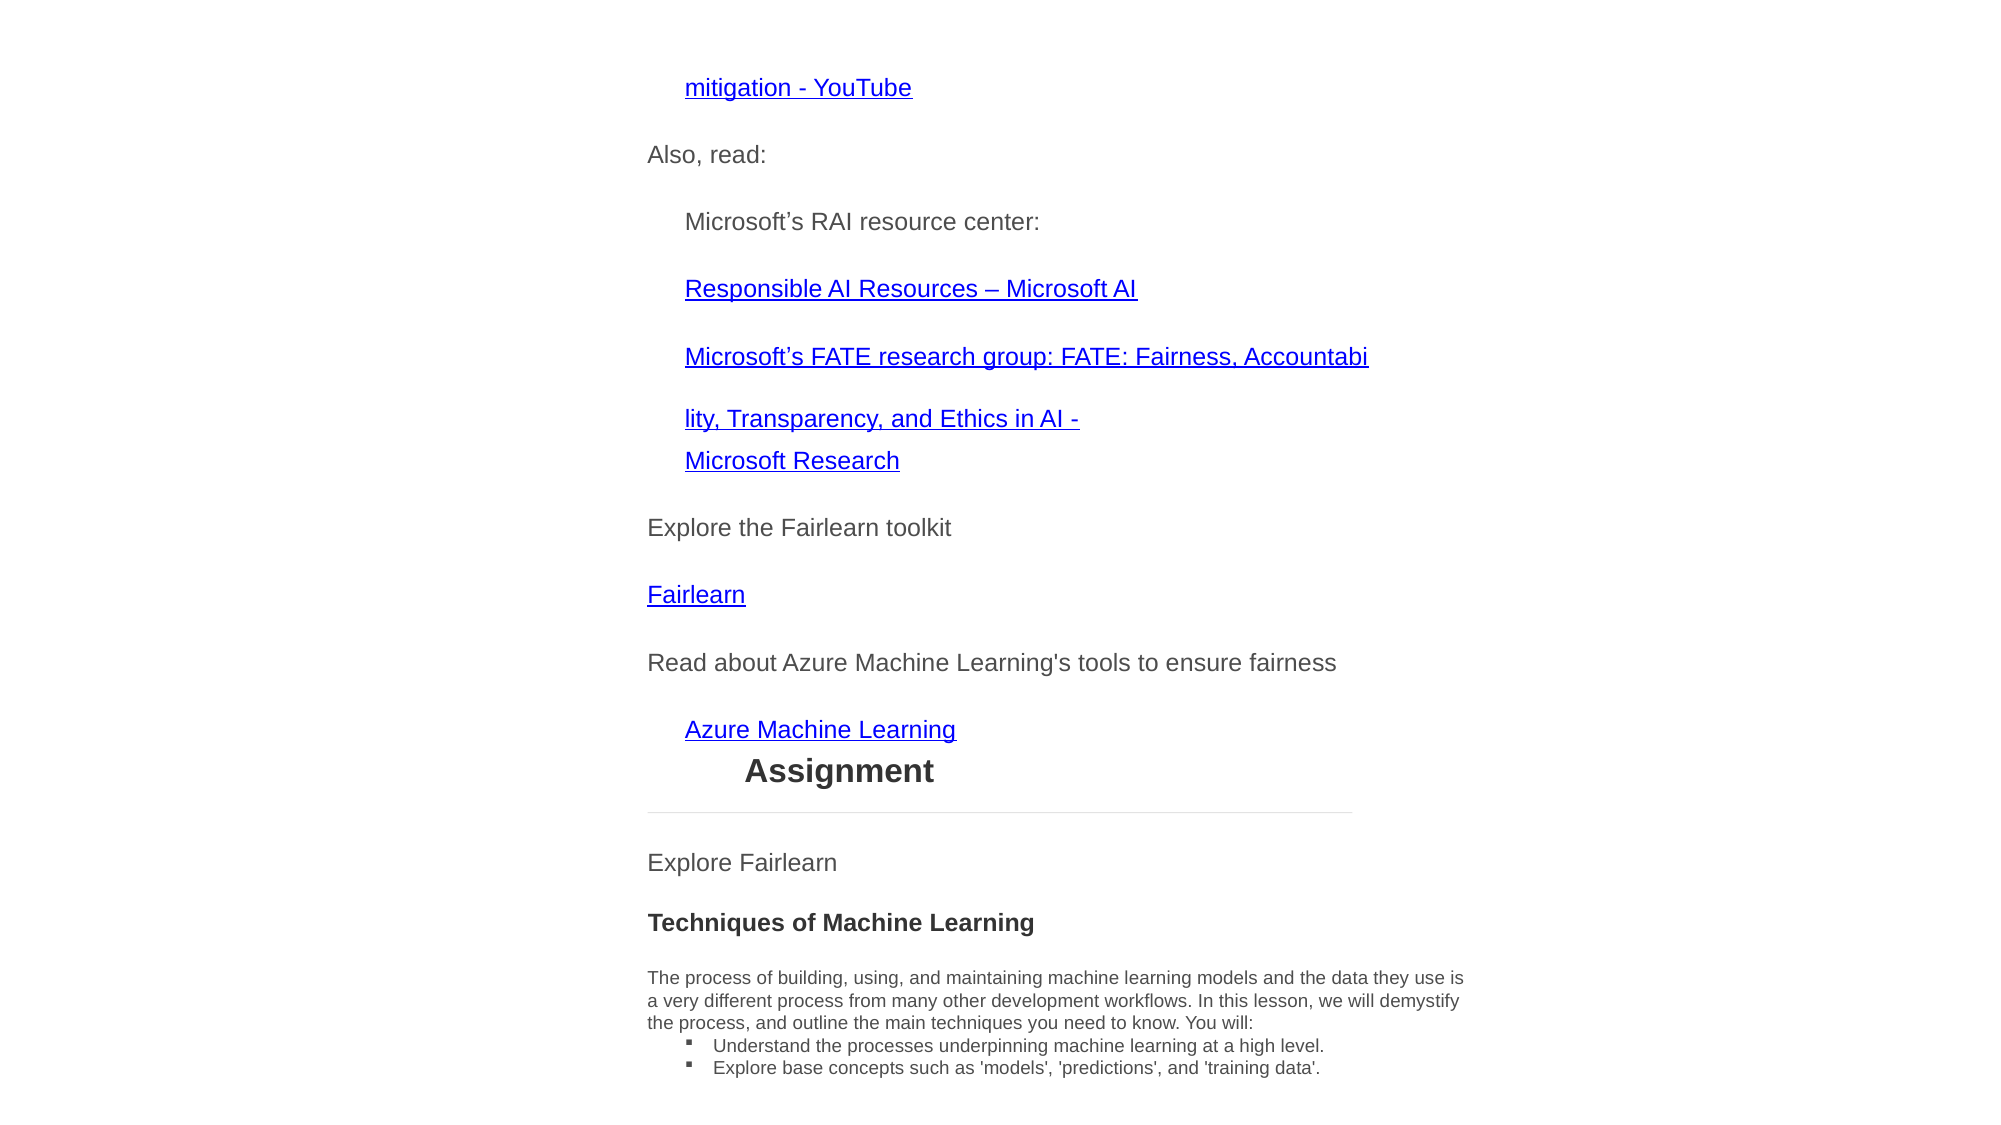

mitigation - YouTube
Also, read:
Microsoftʼs RAI resource center: Responsible AI Resources – Microsoft AI
Microsoftʼs FATE research group: FATE: Fairness, Accountability, Transparency, and Ethics in AI -
Microsoft Research
Explore the Fairlearn toolkit
Fairlearn
Read about Azure Machine Learning's tools to ensure fairness
Azure Machine Learning
Assignment

Explore Fairlearn

Techniques of Machine Learning

The process of building, using, and maintaining machine learning models and the data they use is a very different process from many other development workflows. In this lesson, we will demystify the process, and outline the main techniques you need to know. You will:
Understand the processes underpinning machine learning at a high level.
Explore base concepts such as 'models', 'predictions', and 'training data'.